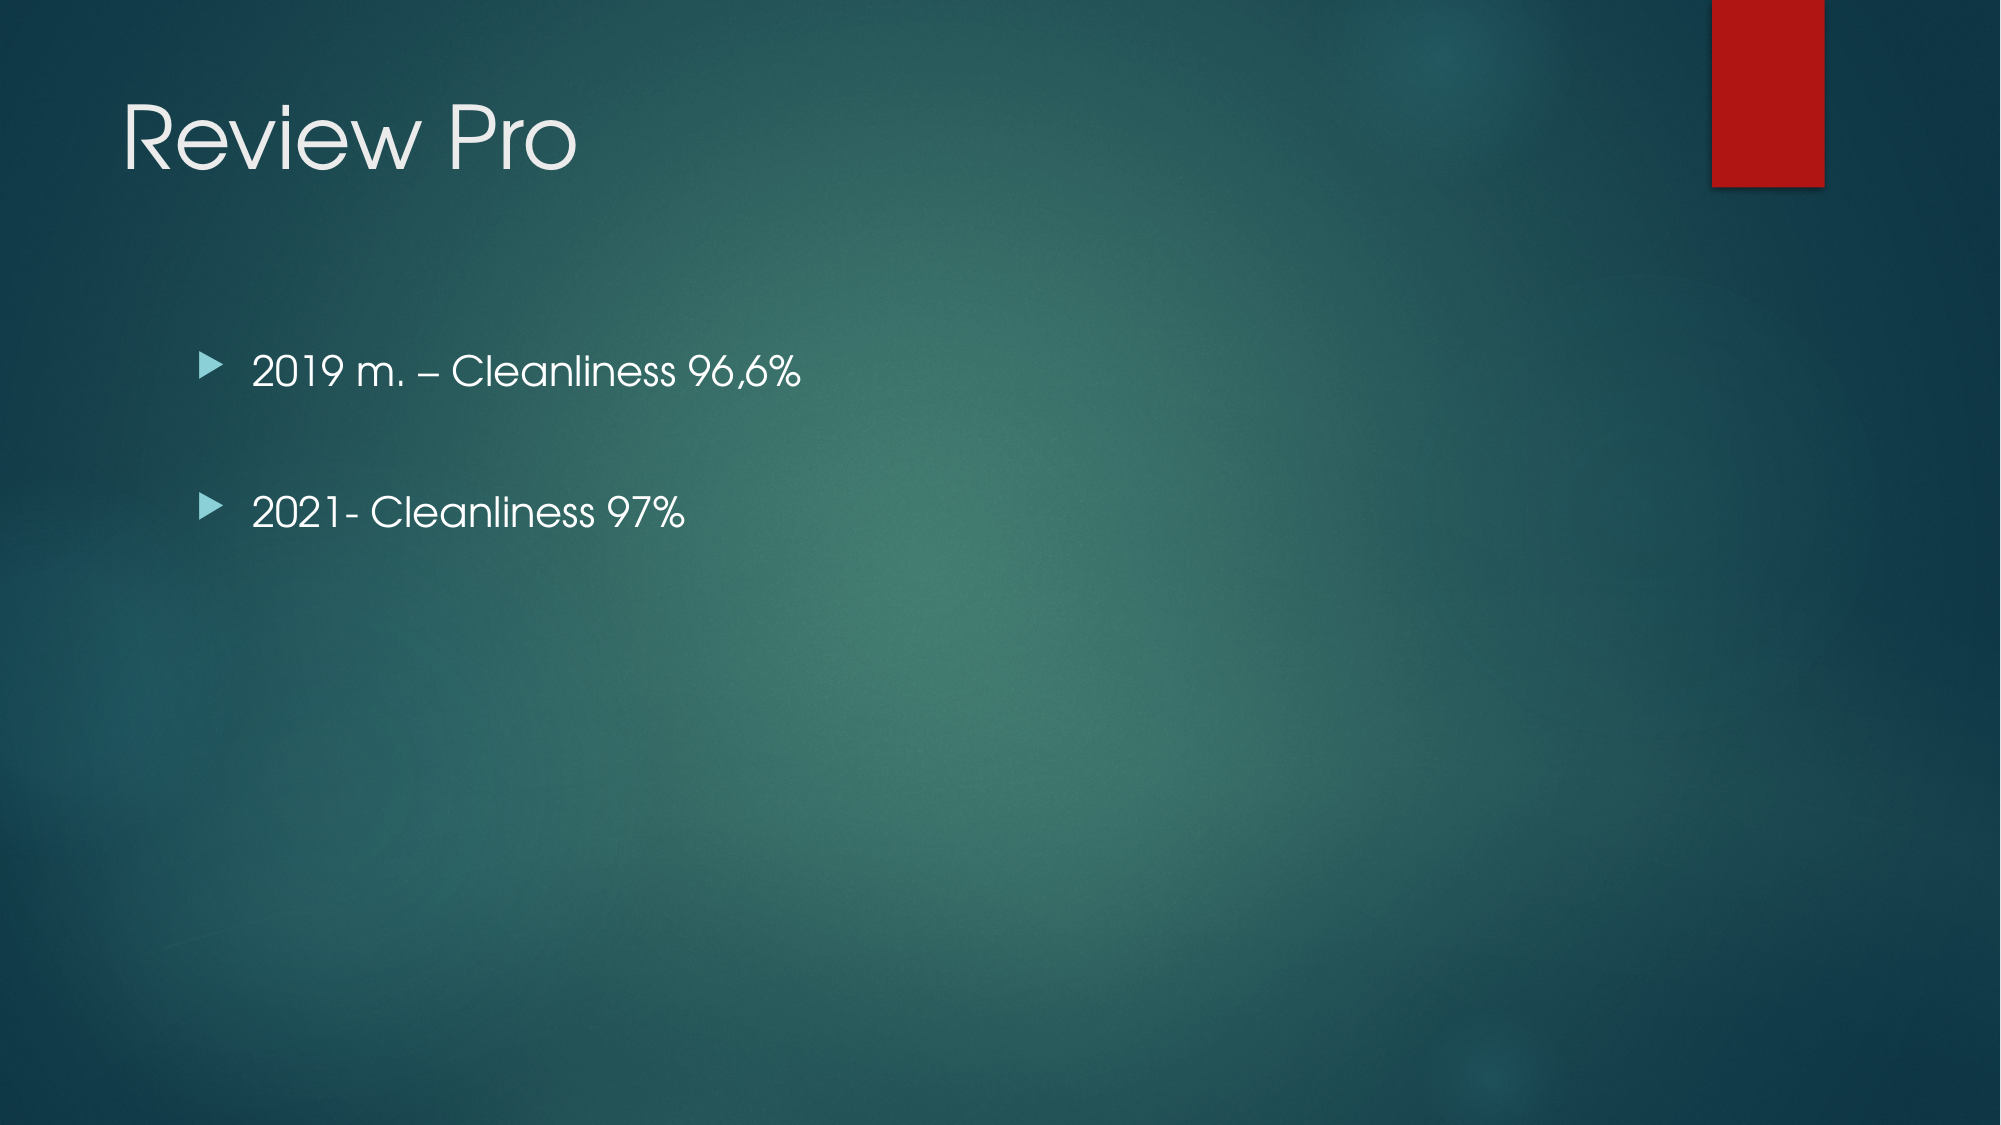

# Review Pro
2019 m. – Cleanliness 96,6%

2021- Cleanliness 97%